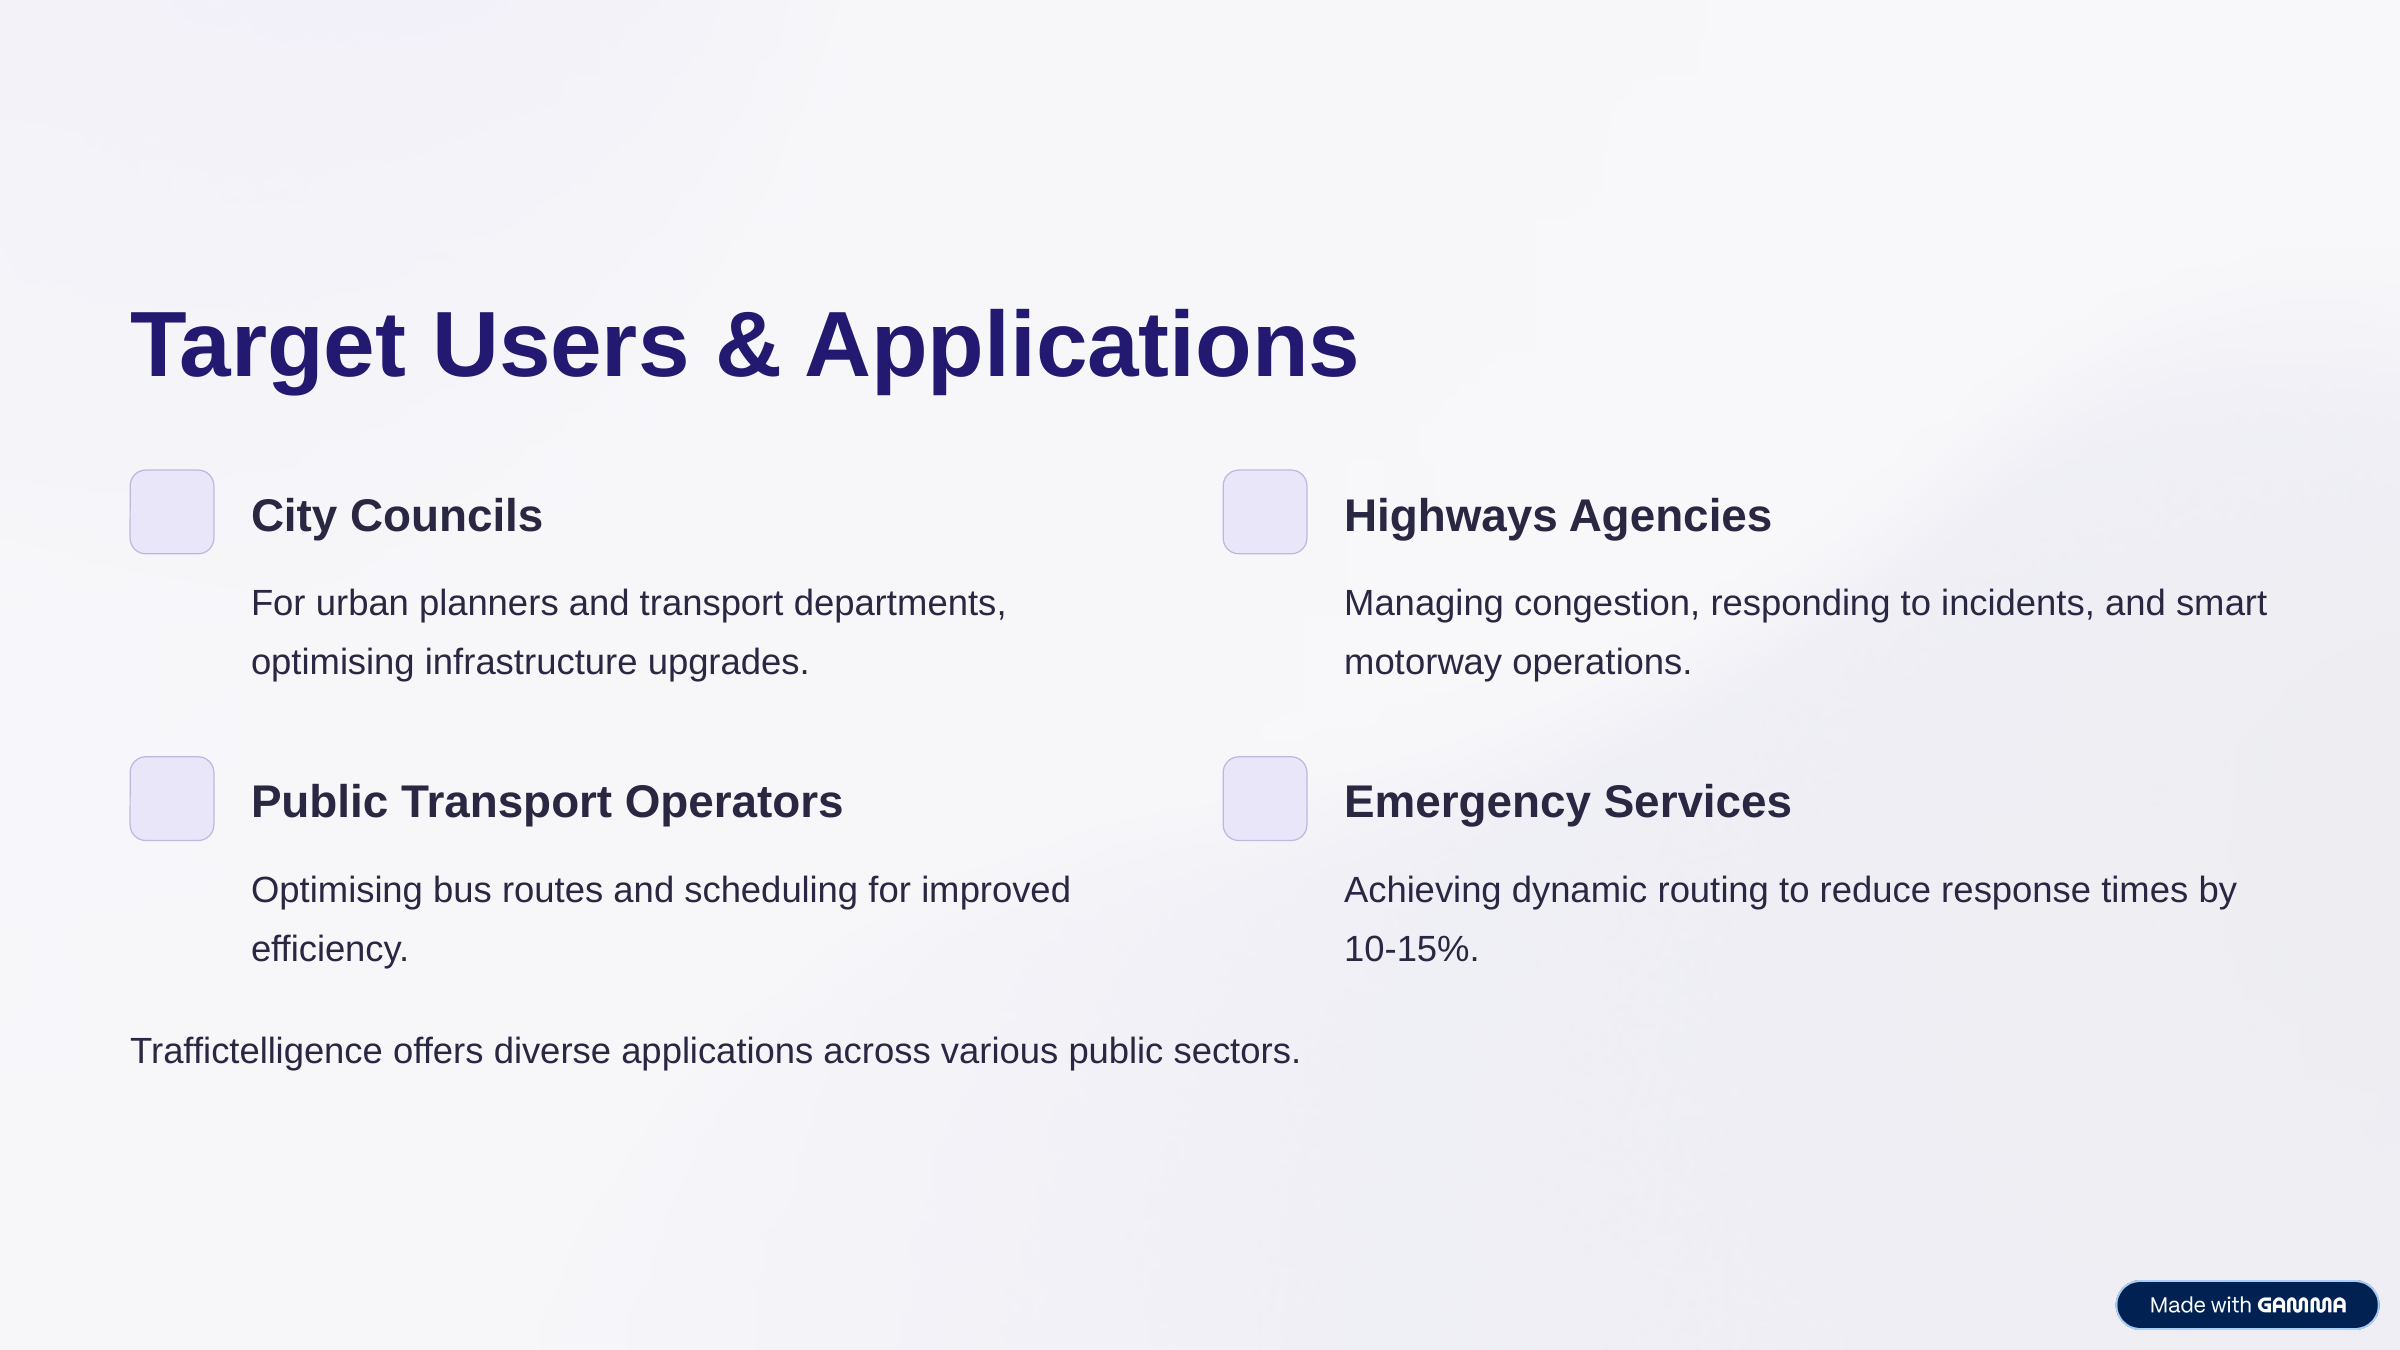

Target Users & Applications

City Councils
Highways Agencies
For urban planners and transport departments, optimising infrastructure upgrades.
Managing congestion, responding to incidents, and smart motorway operations.

Public Transport Operators
Emergency Services
Optimising bus routes and scheduling for improved efficiency.
Achieving dynamic routing to reduce response times by 10-15%.
Traffictelligence offers diverse applications across various public sectors.